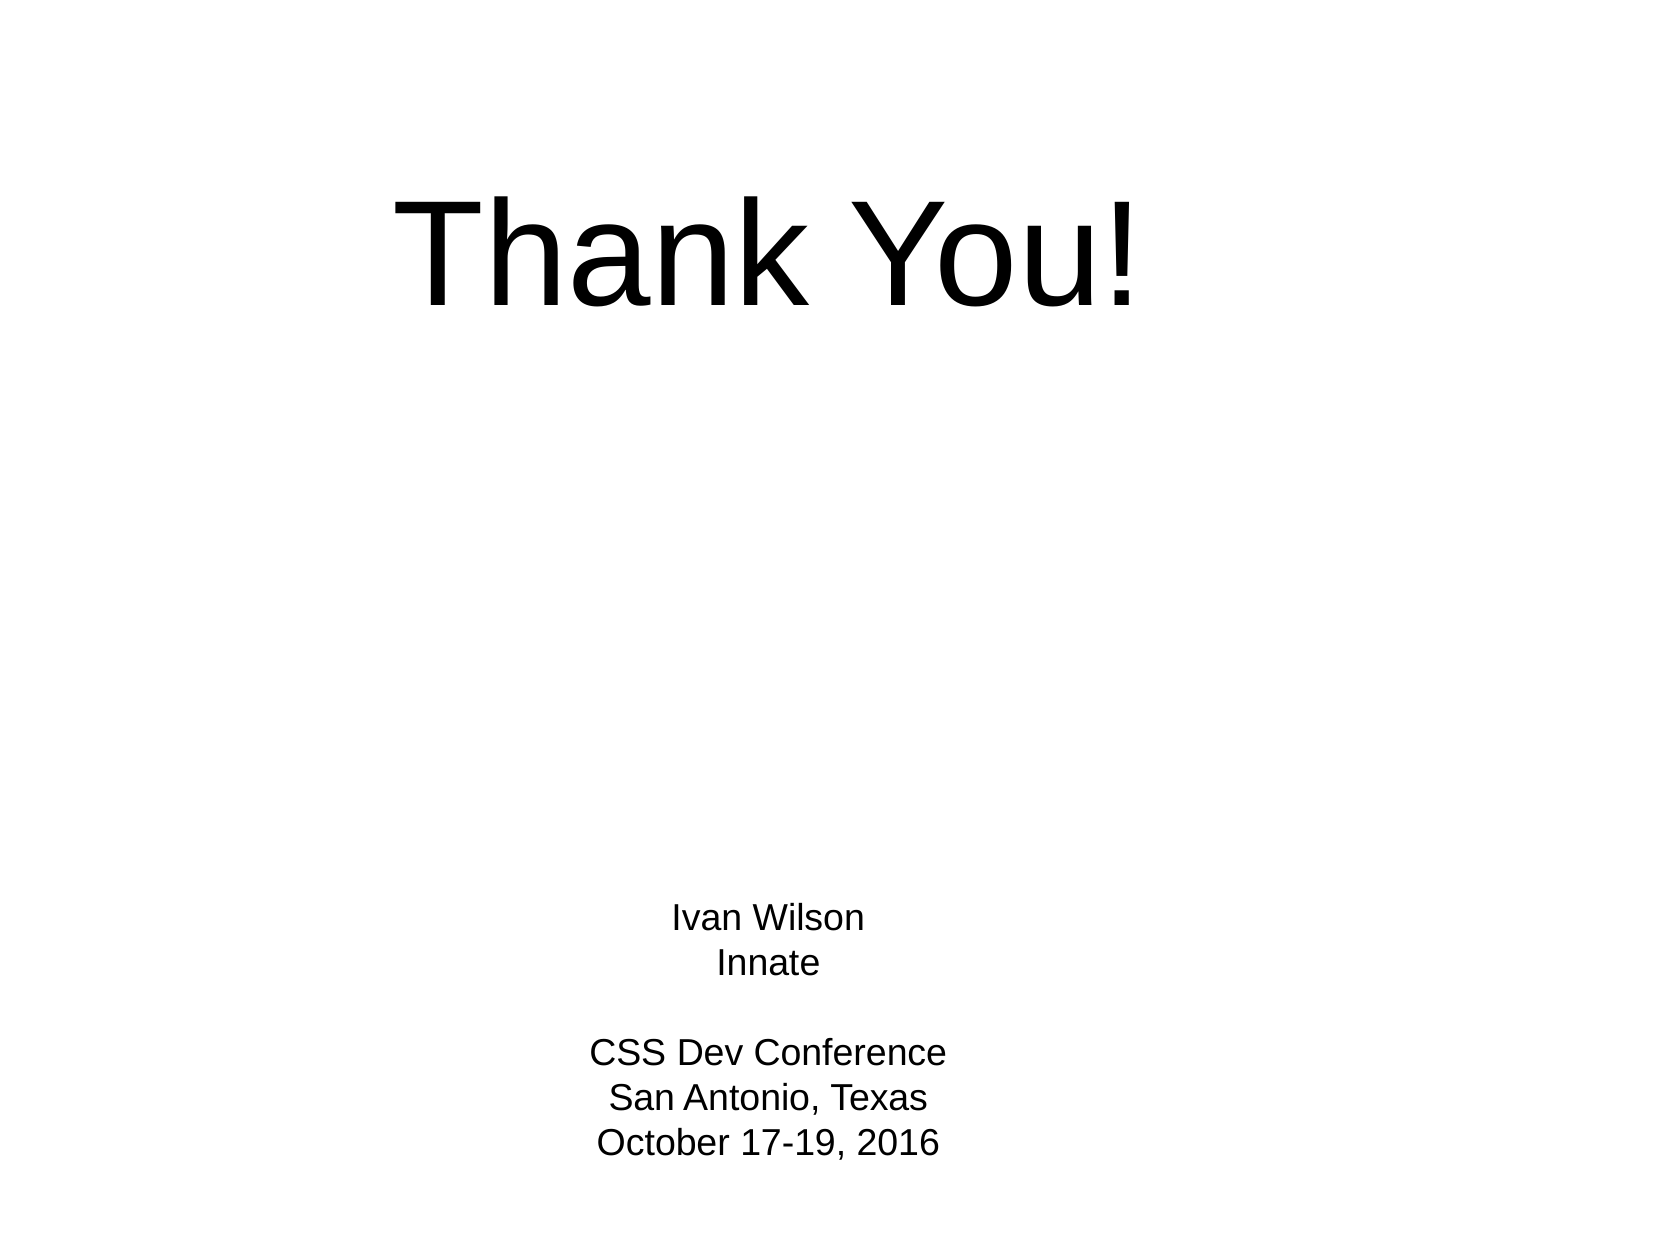

Thank You!
Ivan Wilson
Innate

CSS Dev Conference
San Antonio, Texas
October 17-19, 2016